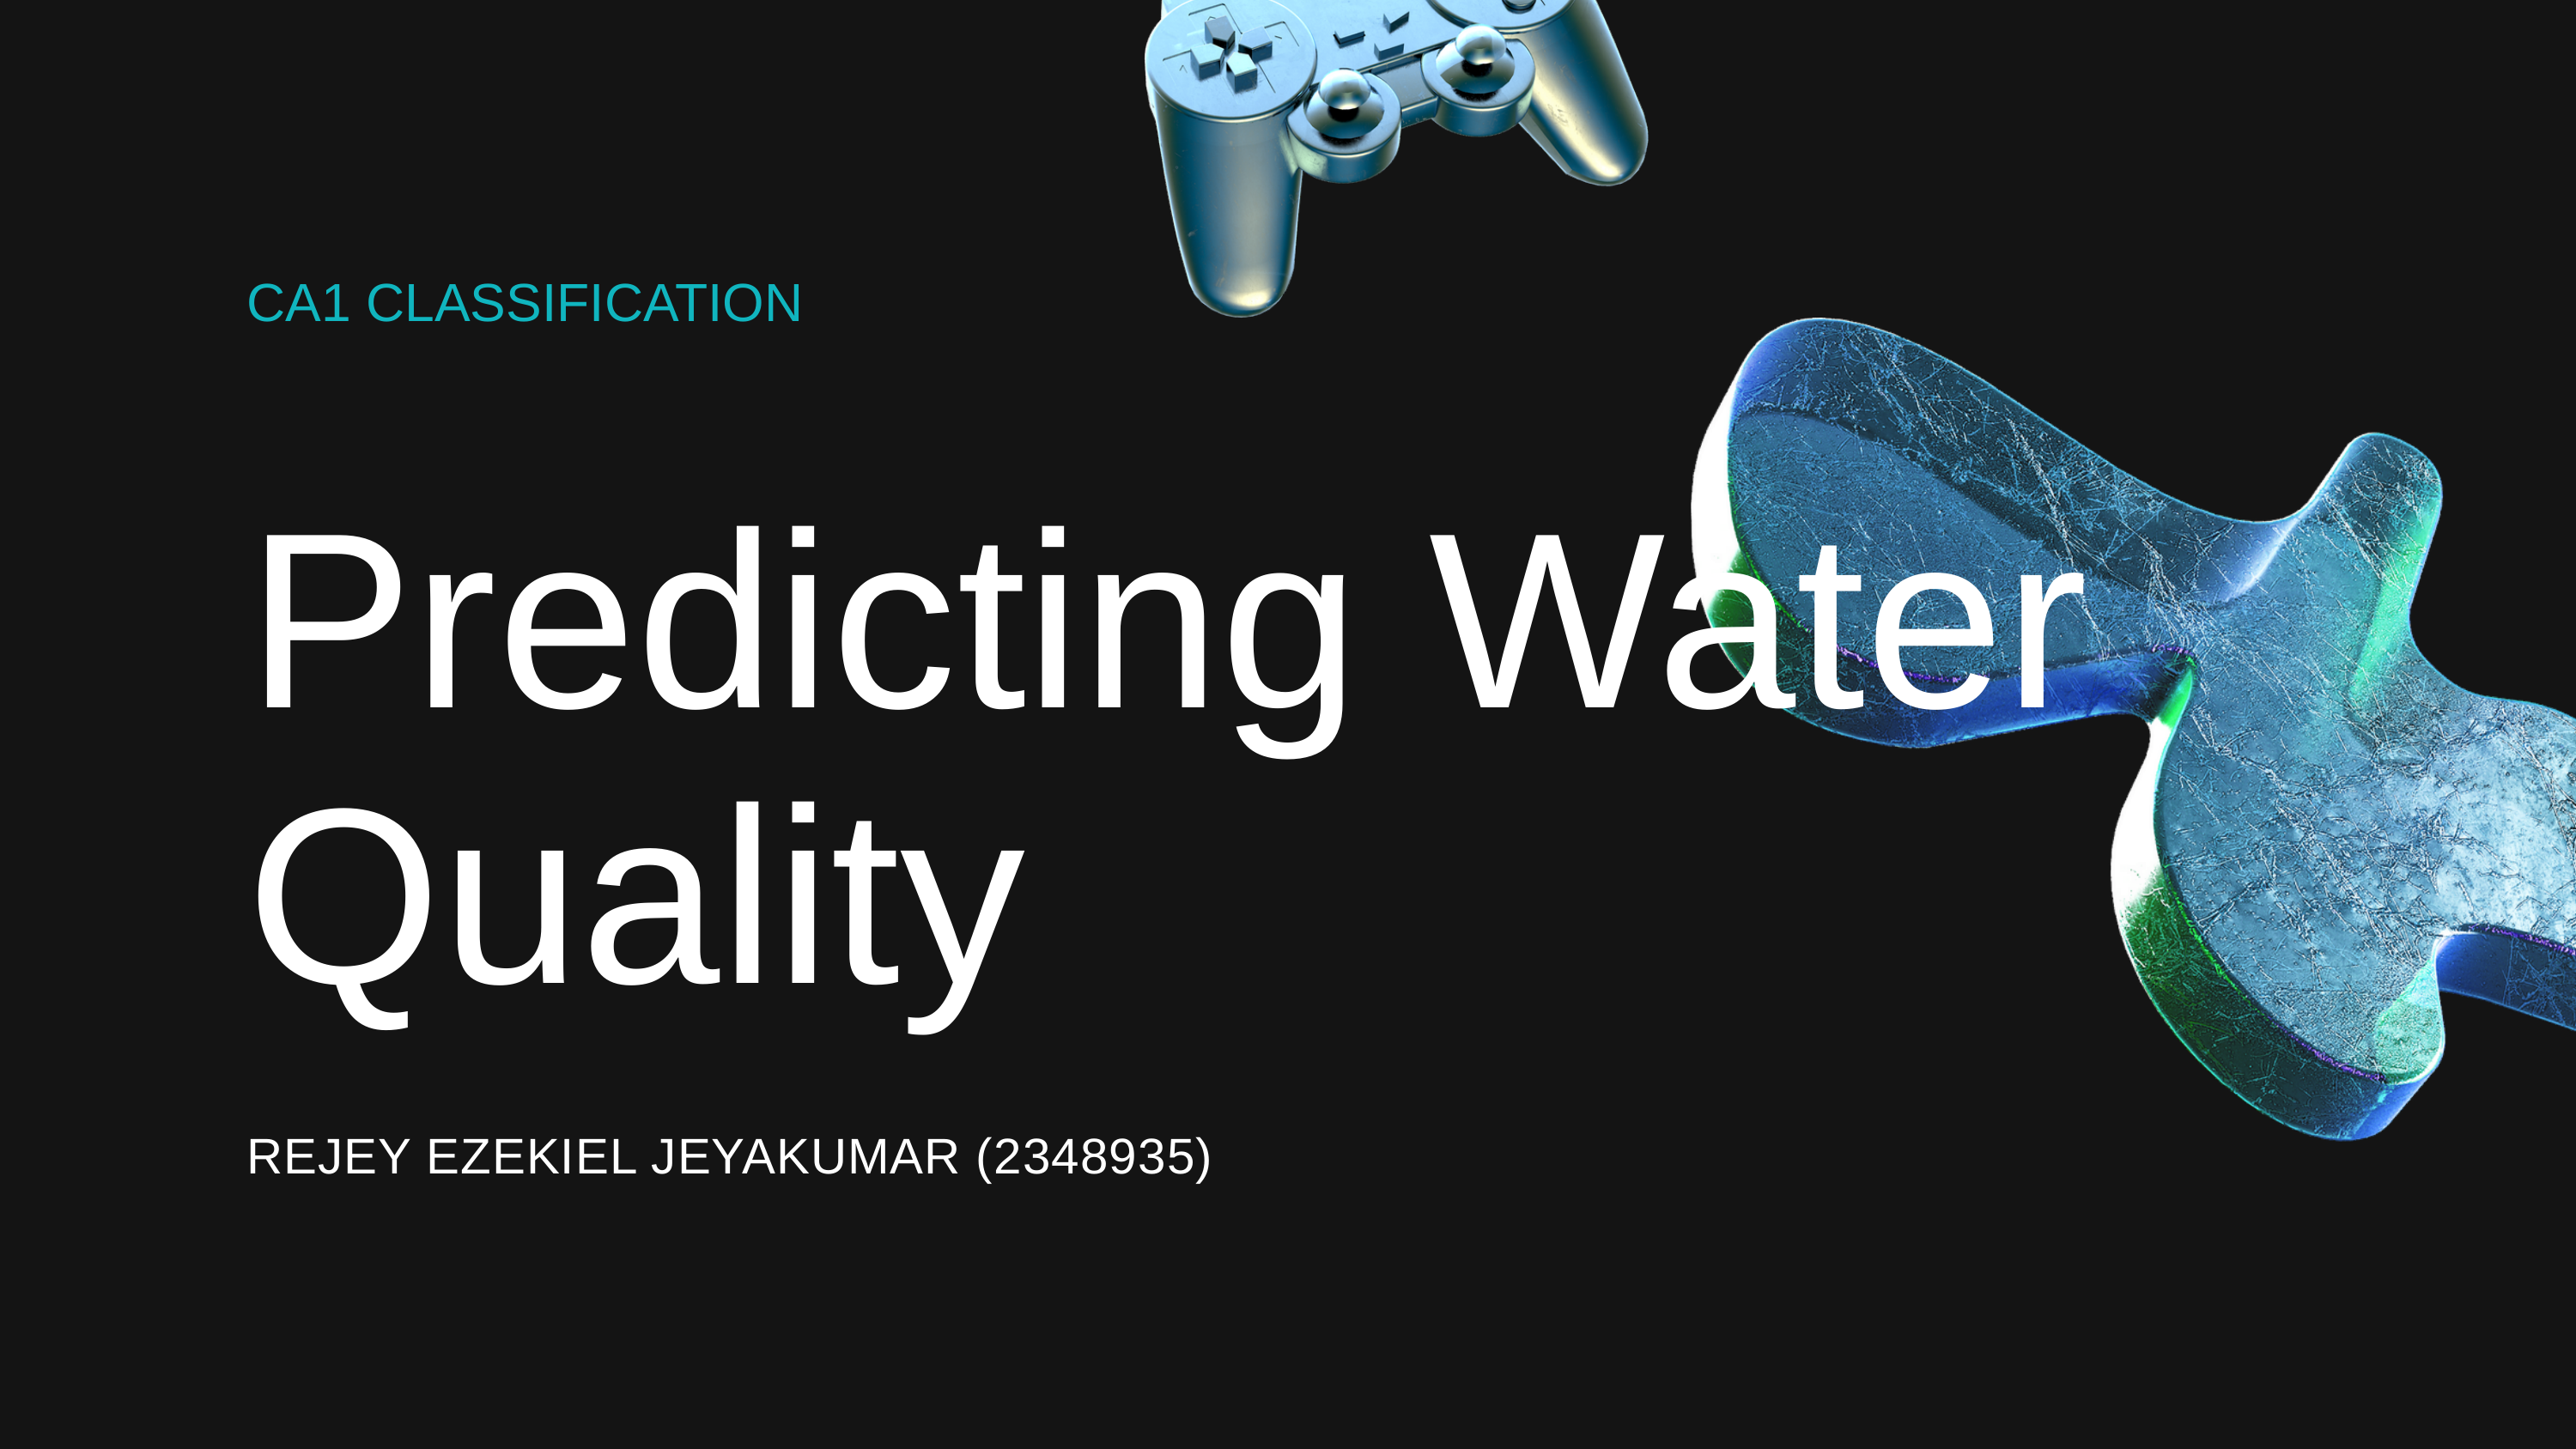

CA1 CLASSIFICATION
Predicting Water Quality
REJEY EZEKIEL JEYAKUMAR (2348935)